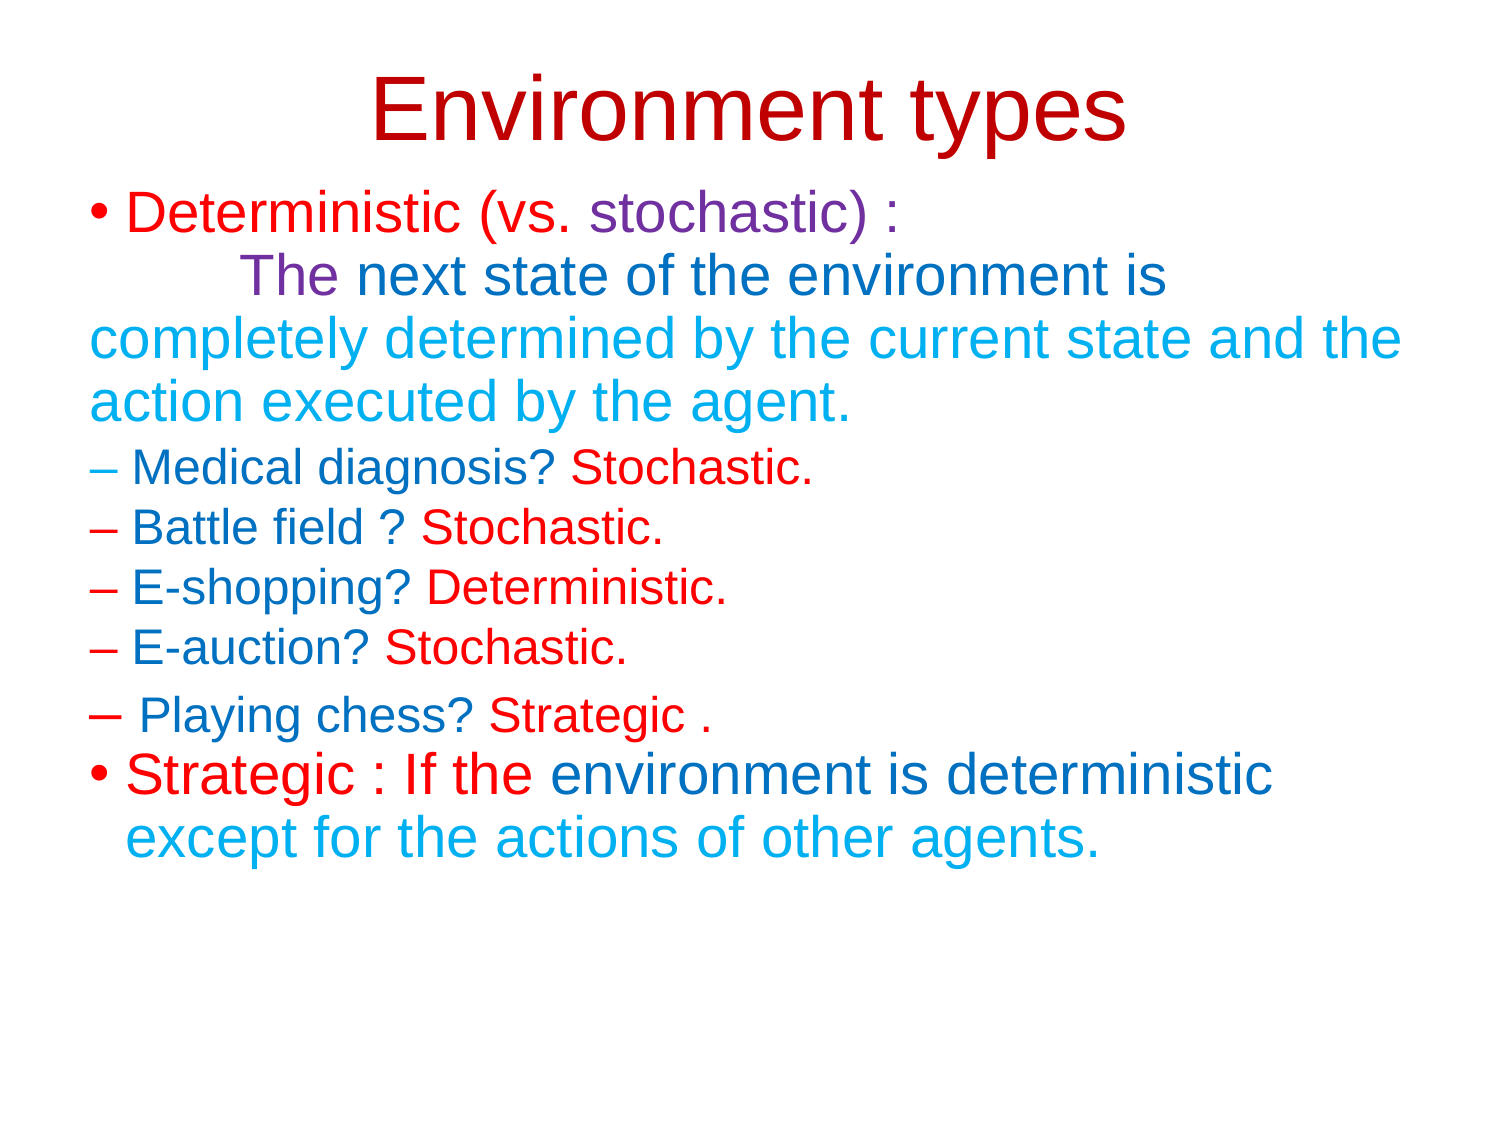

Environment types
Deterministic (vs. stochastic) :
	The next state of the environment is completely determined by the current state and the action executed by the agent.
– Medical diagnosis? Stochastic.
– Battle field ? Stochastic.
– E-shopping? Deterministic.
– E-auction? Stochastic.
– Playing chess? Strategic .
Strategic : If the environment is deterministic except for the actions of other agents.